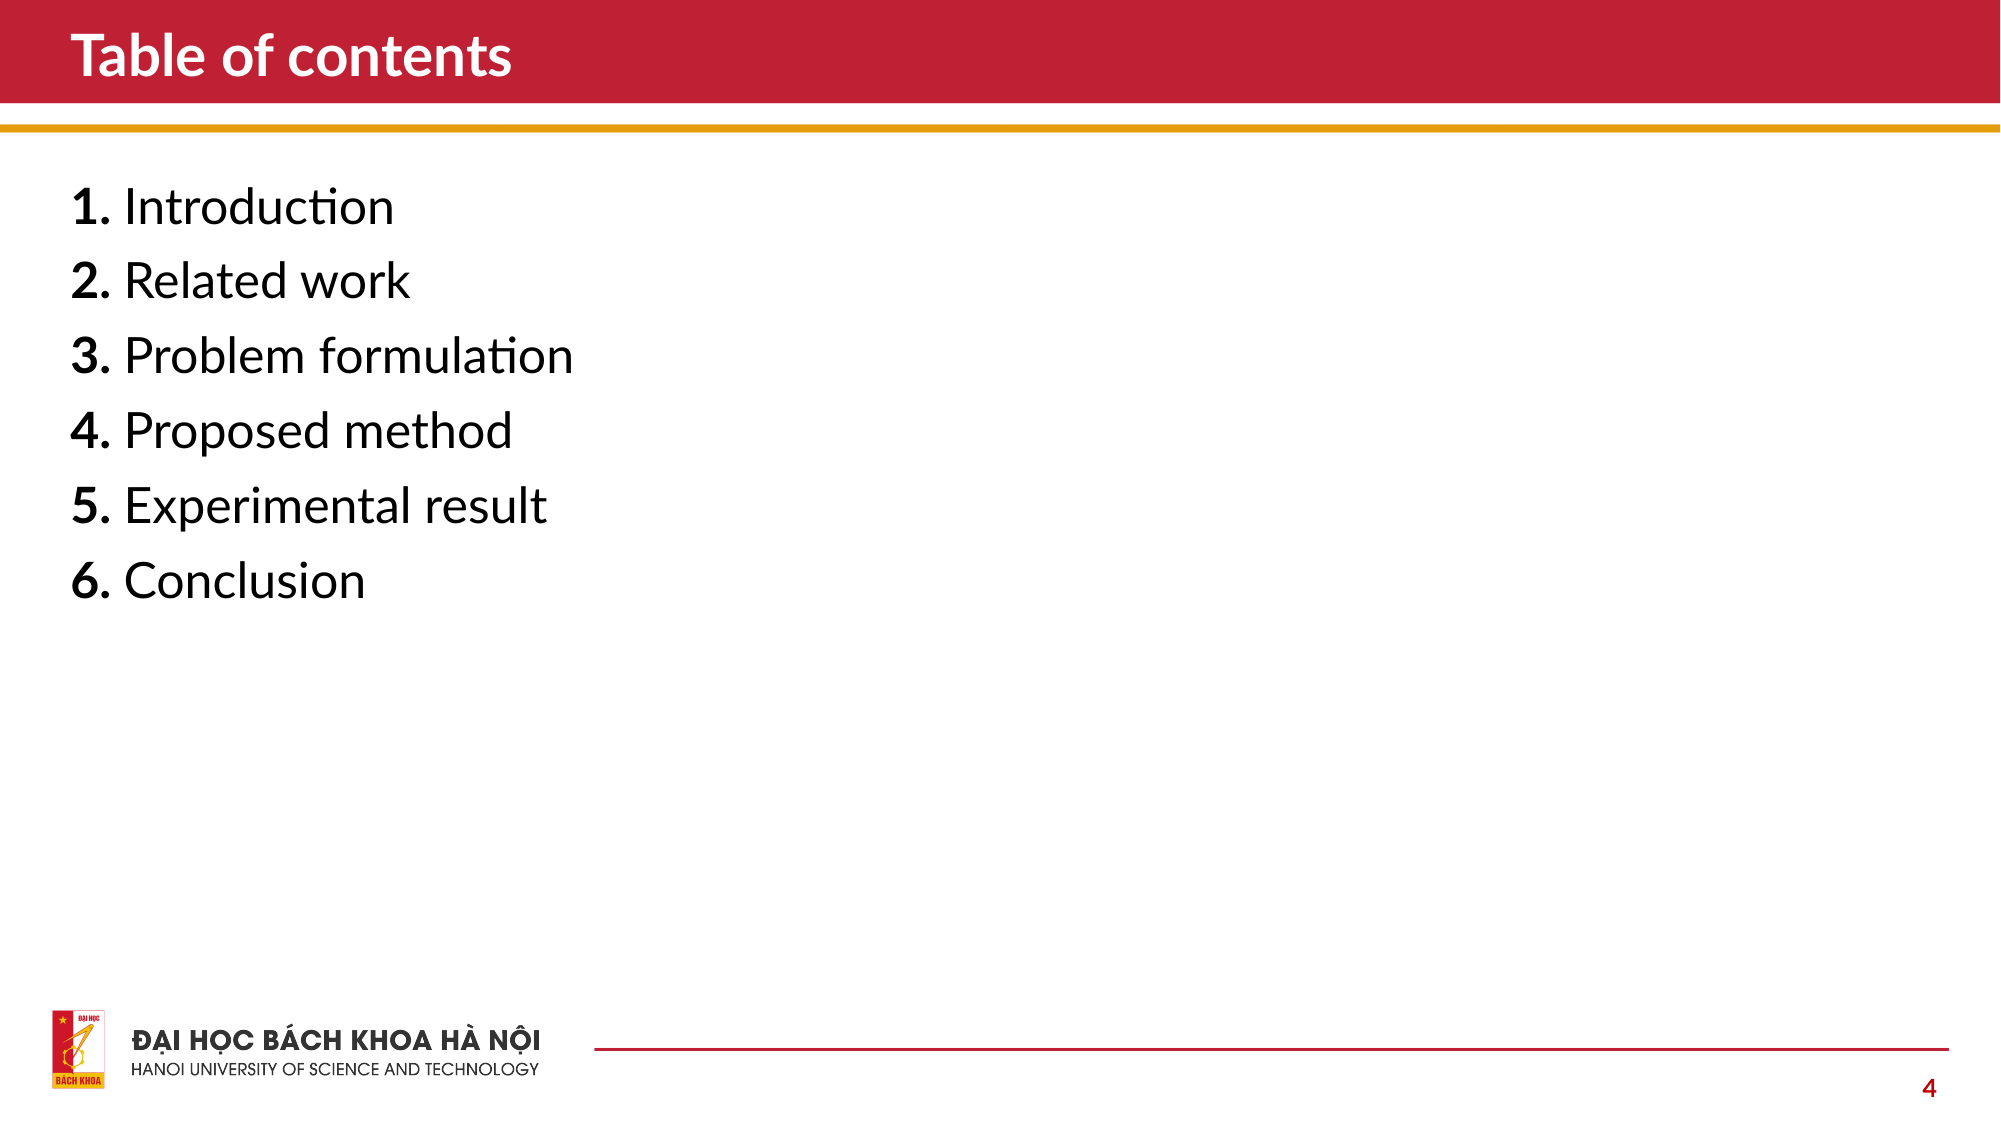

# Table of contents
1. Introduction
2. Related work
3. Problem formulation
4. Proposed method
5. Experimental result
6. Conclusion
4